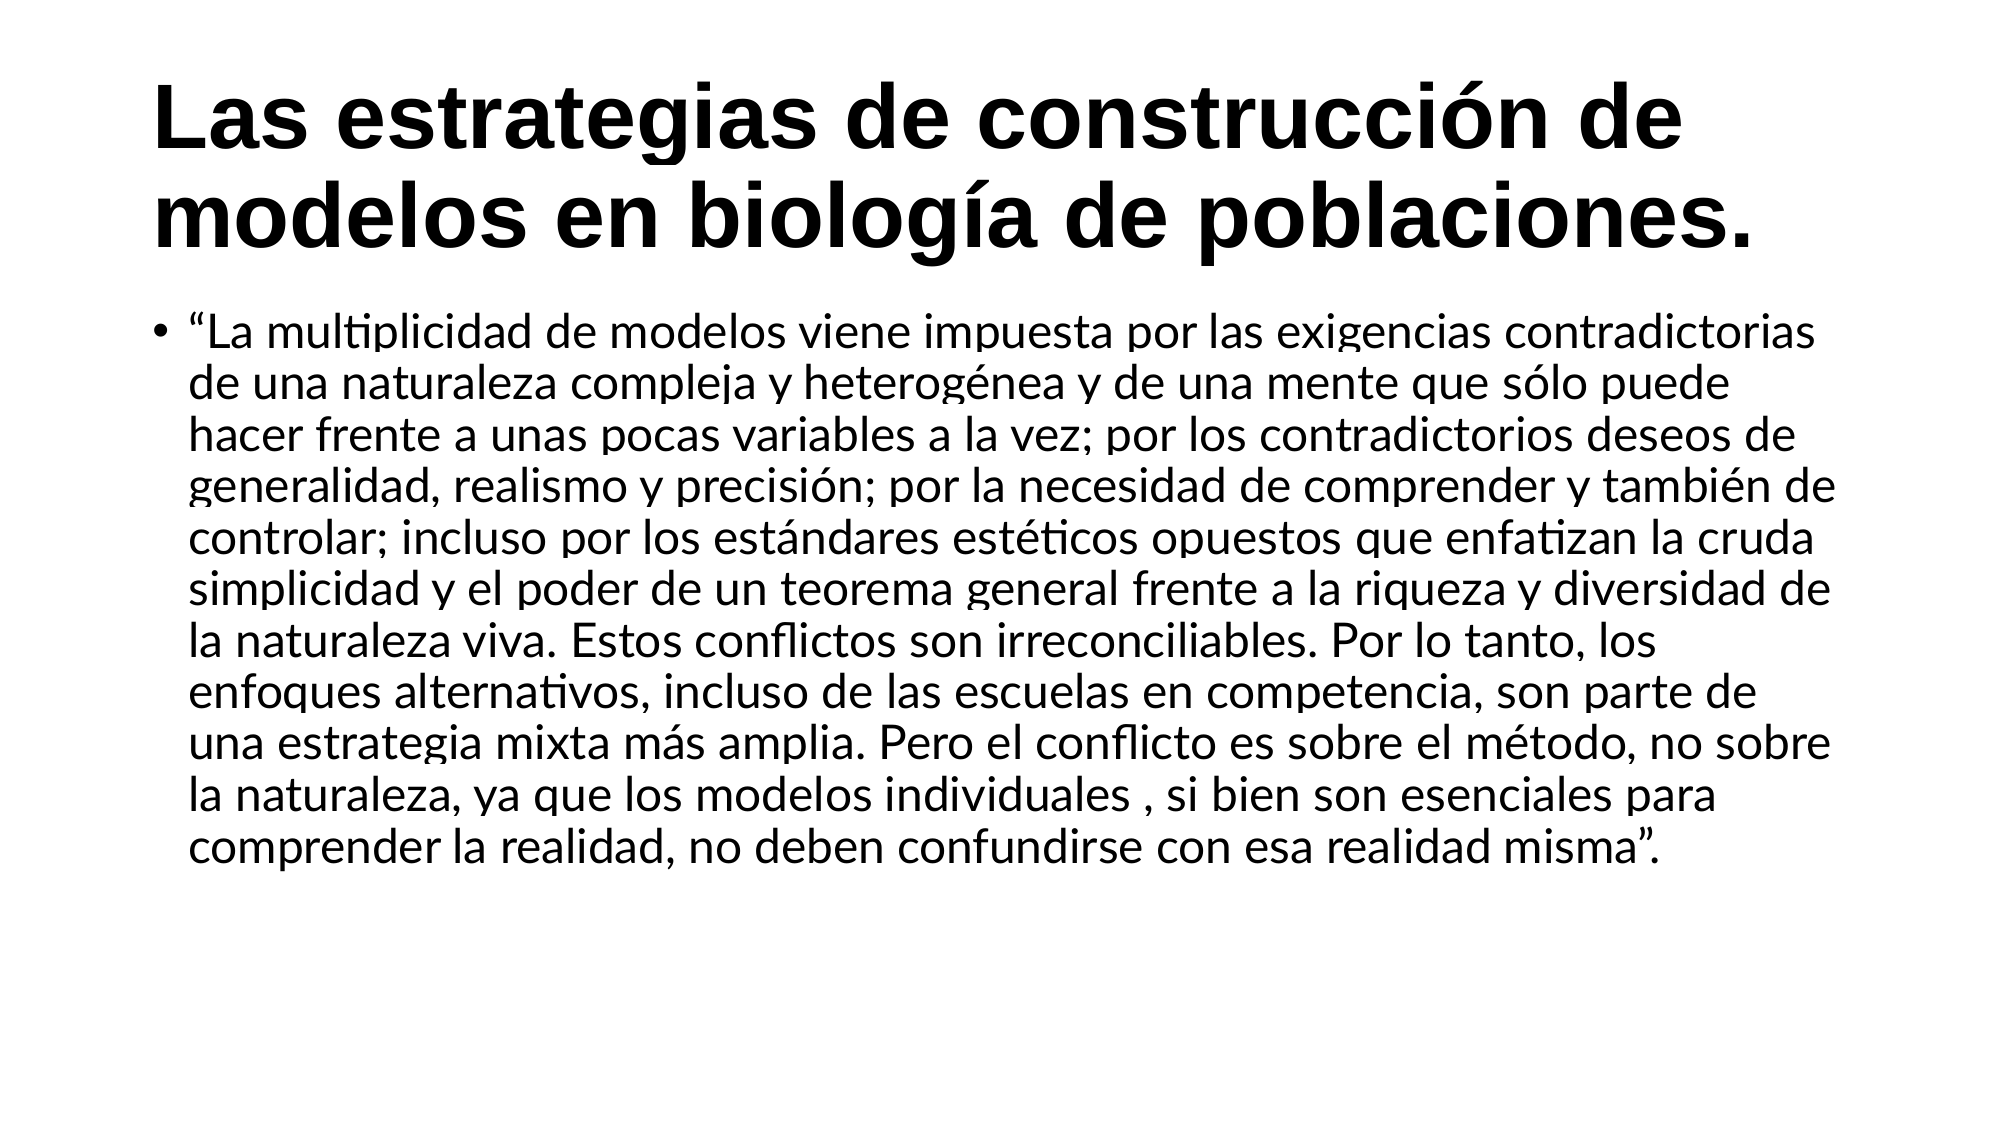

# Las estrategias de construcción de modelos en biología de poblaciones.
“La multiplicidad de modelos viene impuesta por las exigencias contradictorias de una naturaleza compleja y heterogénea y de una mente que sólo puede hacer frente a unas pocas variables a la vez; por los contradictorios deseos de generalidad, realismo y precisión; por la necesidad de comprender y también de controlar; incluso por los estándares estéticos opuestos que enfatizan la cruda simplicidad y el poder de un teorema general frente a la riqueza y diversidad de la naturaleza viva. Estos conflictos son irreconciliables. Por lo tanto, los enfoques alternativos, incluso de las escuelas en competencia, son parte de una estrategia mixta más amplia. Pero el conflicto es sobre el método, no sobre la naturaleza, ya que los modelos individuales , si bien son esenciales para comprender la realidad, no deben confundirse con esa realidad misma”.